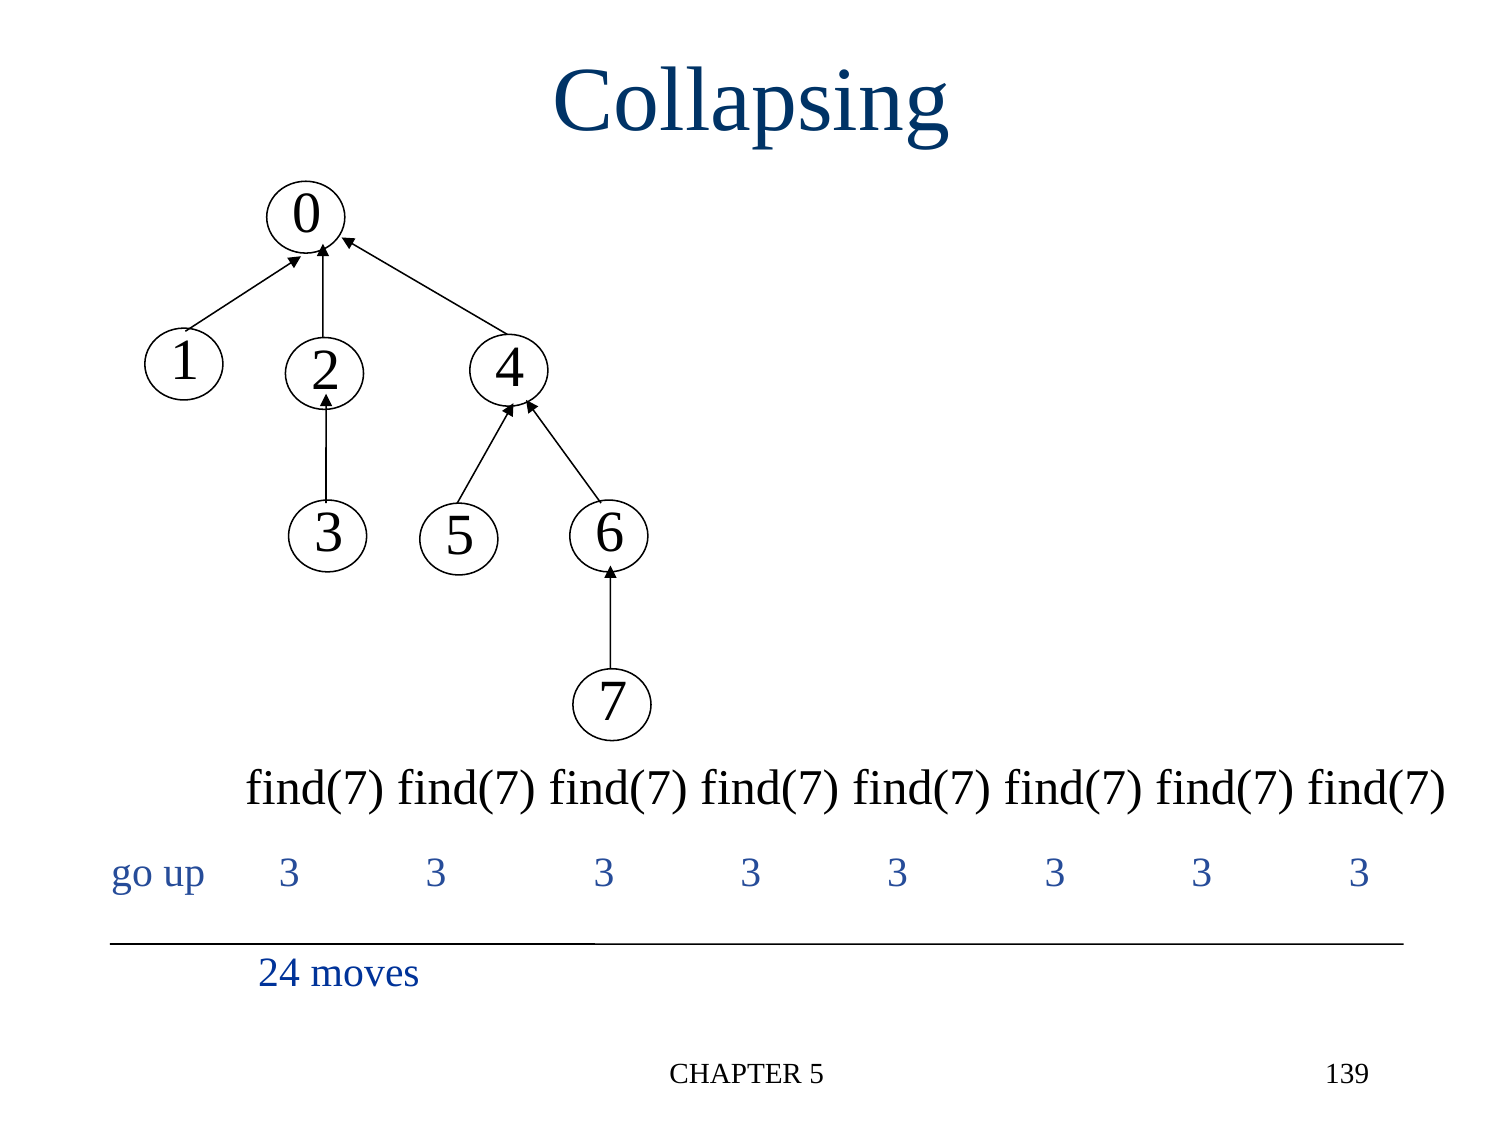

Collapsing
0

1
4
2

3
6
5

7

find(7) find(7) find(7) find(7) find(7) find(7) find(7) find(7)
go up       3            3              3            3            3             3            3             3

              24 moves

CHAPTER 5
139